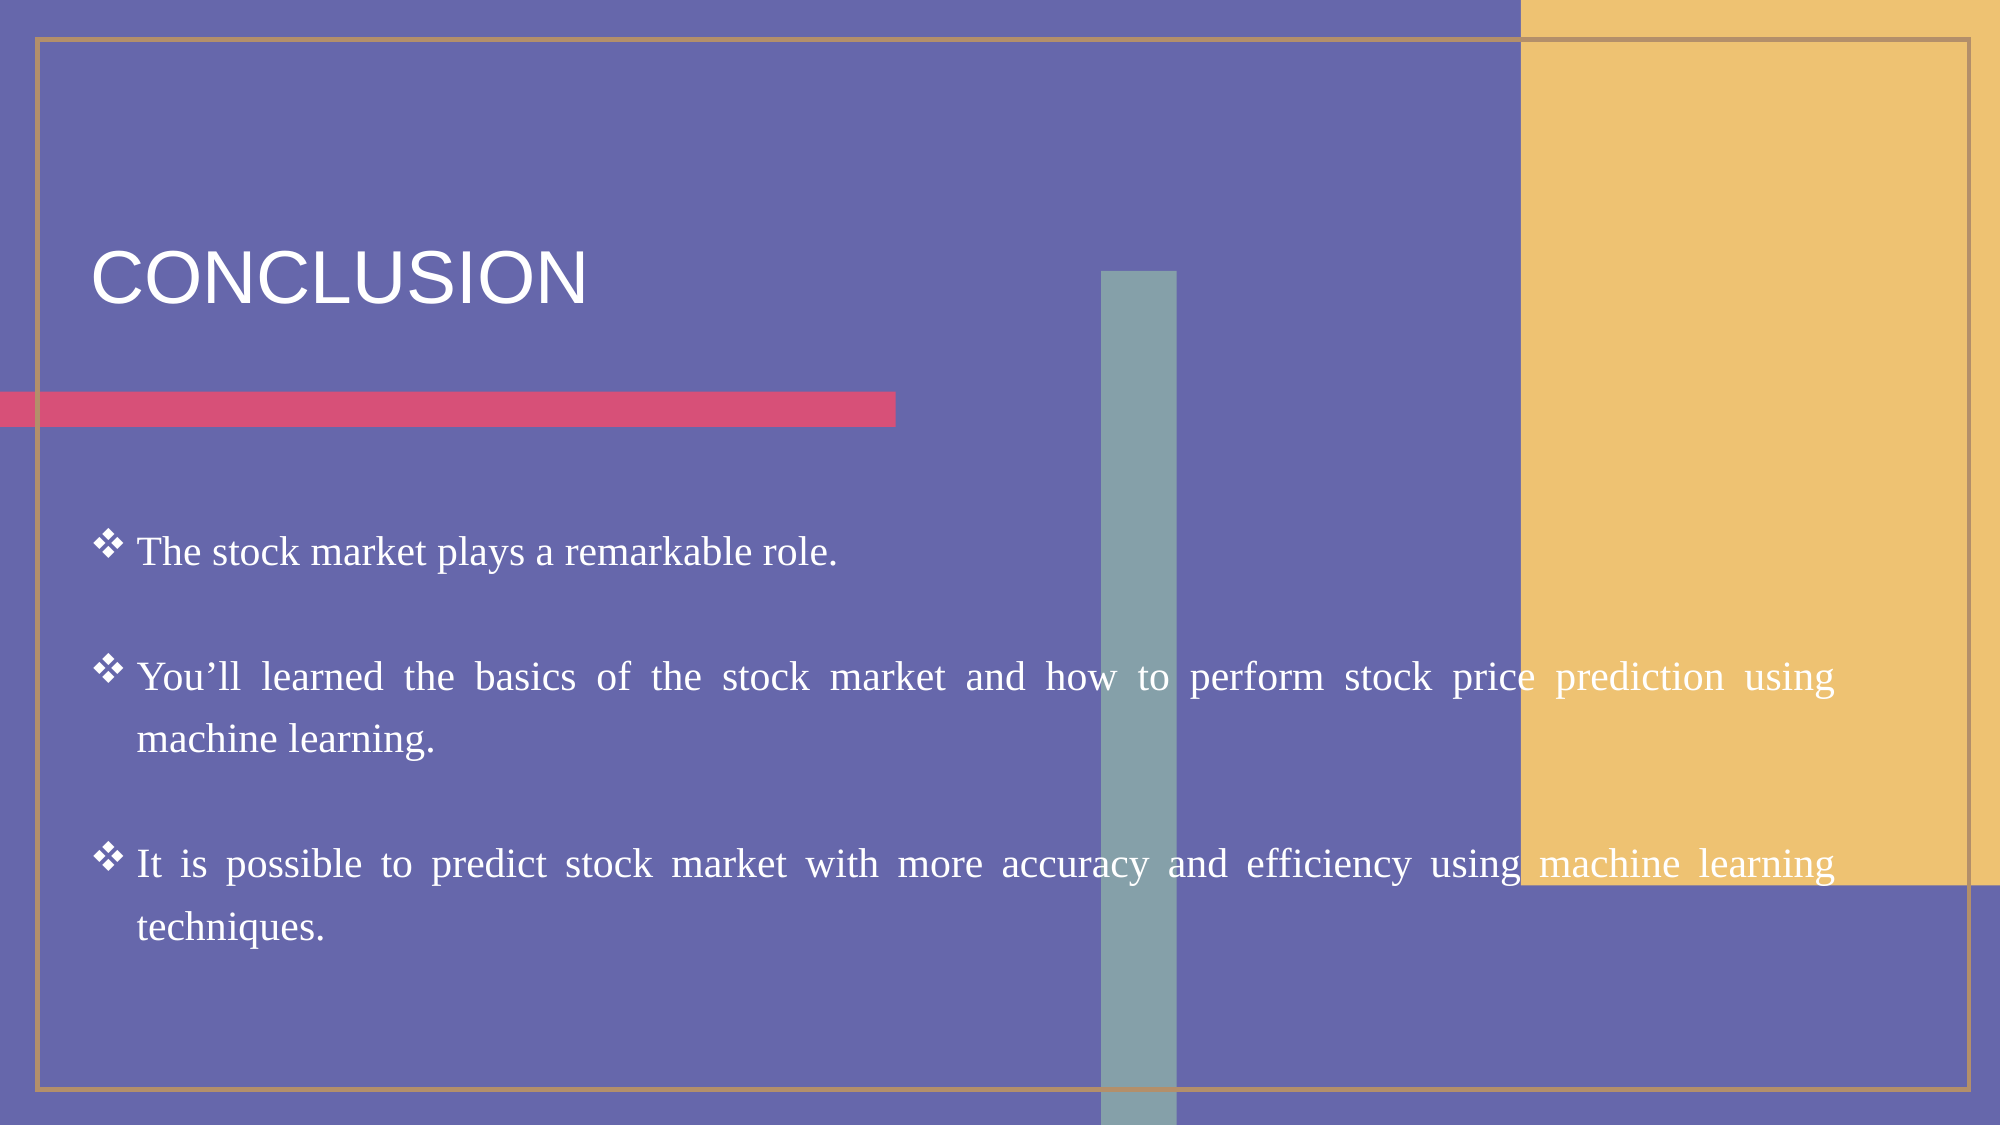

# CONCLUSION
The stock market plays a remarkable role.

You’ll learned the basics of the stock market and how to perform stock price prediction using machine learning.

It is possible to predict stock market with more accuracy and efficiency using machine learning techniques.